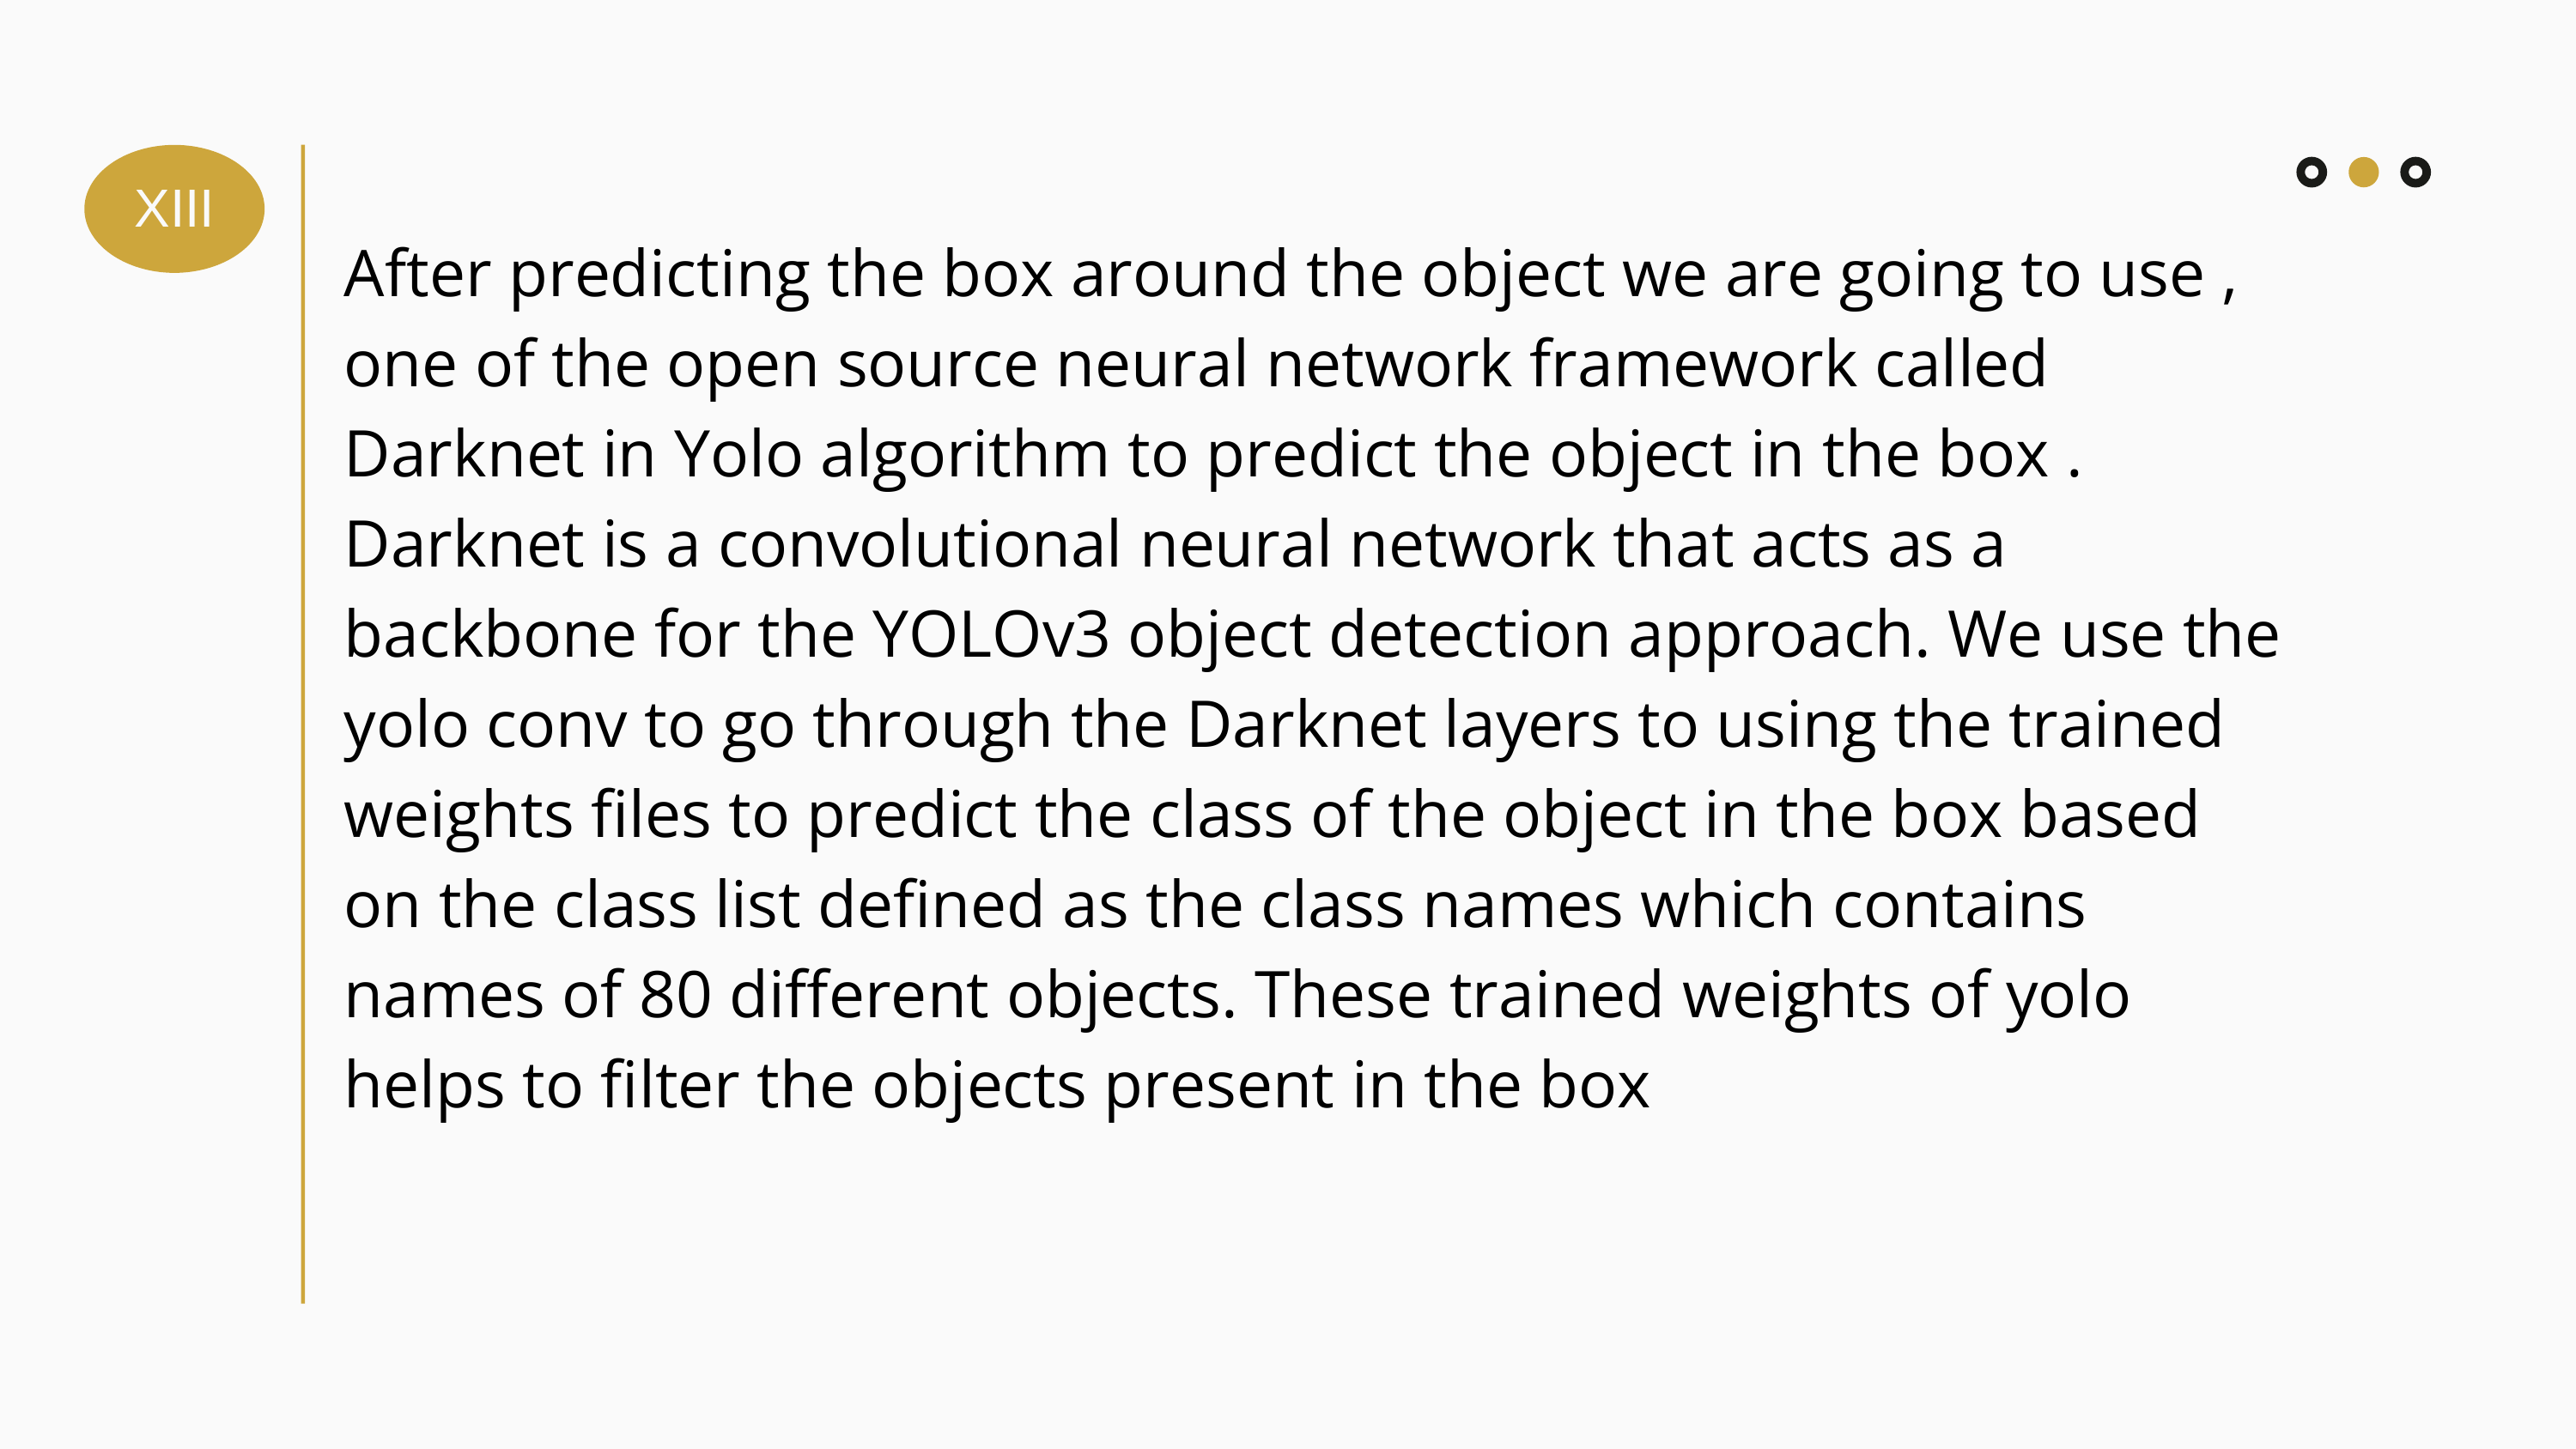

XIII

After predicting the box around the object we are going to use , one of the open source neural network framework called Darknet in Yolo algorithm to predict the object in the box . Darknet is a convolutional neural network that acts as a backbone for the YOLOv3 object detection approach. We use the yolo conv to go through the Darknet layers to using the trained weights files to predict the class of the object in the box based on the class list defined as the class names which contains names of 80 different objects. These trained weights of yolo helps to filter the objects present in the box